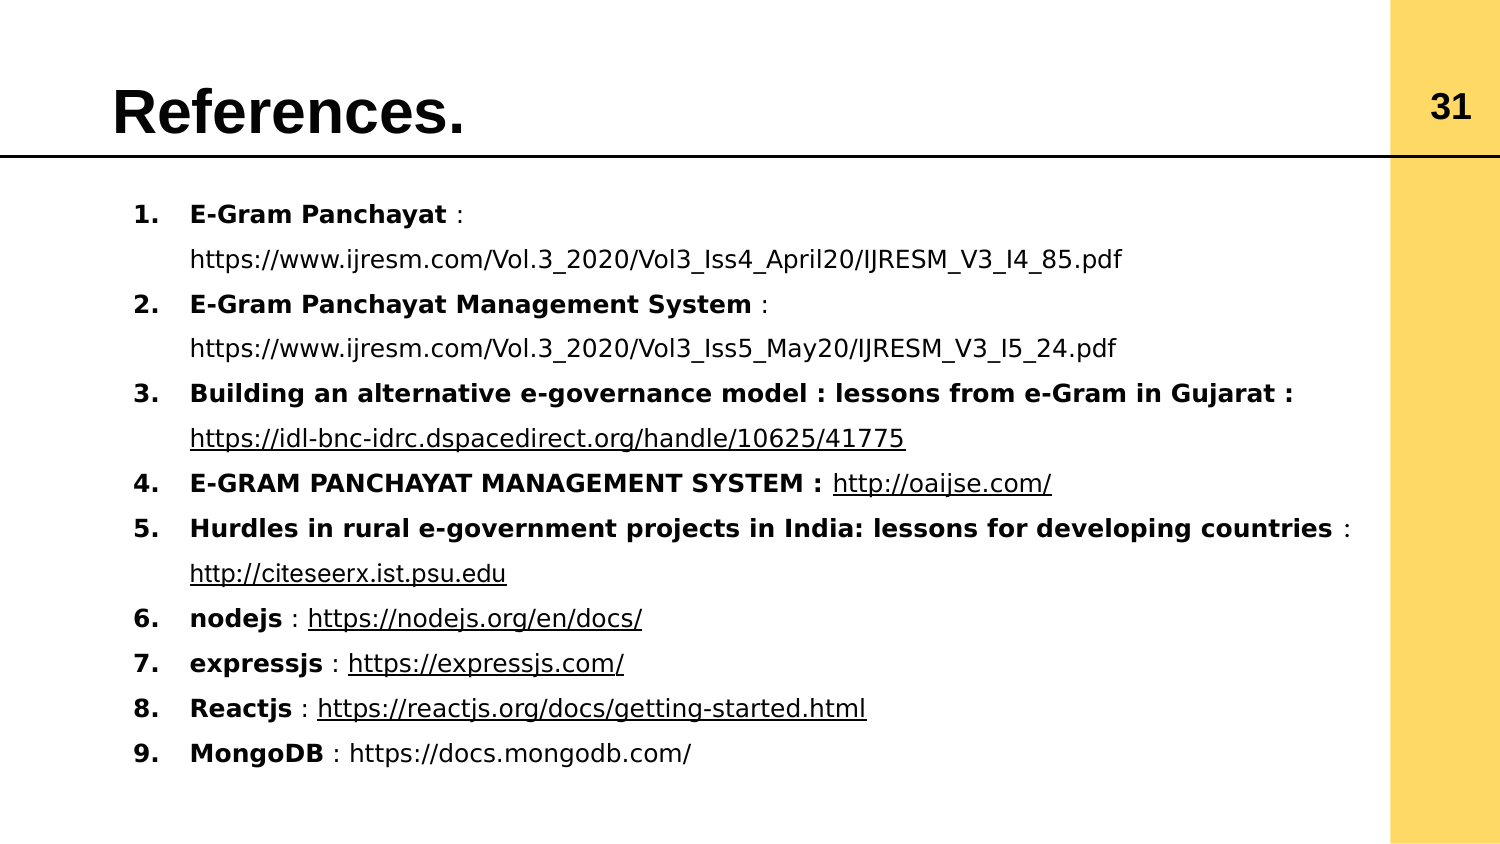

# References.
31
E-Gram Panchayat : https://www.ijresm.com/Vol.3_2020/Vol3_Iss4_April20/IJRESM_V3_I4_85.pdf
E-Gram Panchayat Management System : https://www.ijresm.com/Vol.3_2020/Vol3_Iss5_May20/IJRESM_V3_I5_24.pdf
Building an alternative e-governance model : lessons from e-Gram in Gujarat : https://idl-bnc-idrc.dspacedirect.org/handle/10625/41775
E-GRAM PANCHAYAT MANAGEMENT SYSTEM : http://oaijse.com/
Hurdles in rural e-government projects in India: lessons for developing countries : http://citeseerx.ist.psu.edu
nodejs : https://nodejs.org/en/docs/
expressjs : https://expressjs.com/
Reactjs : https://reactjs.org/docs/getting-started.html
MongoDB : https://docs.mongodb.com/